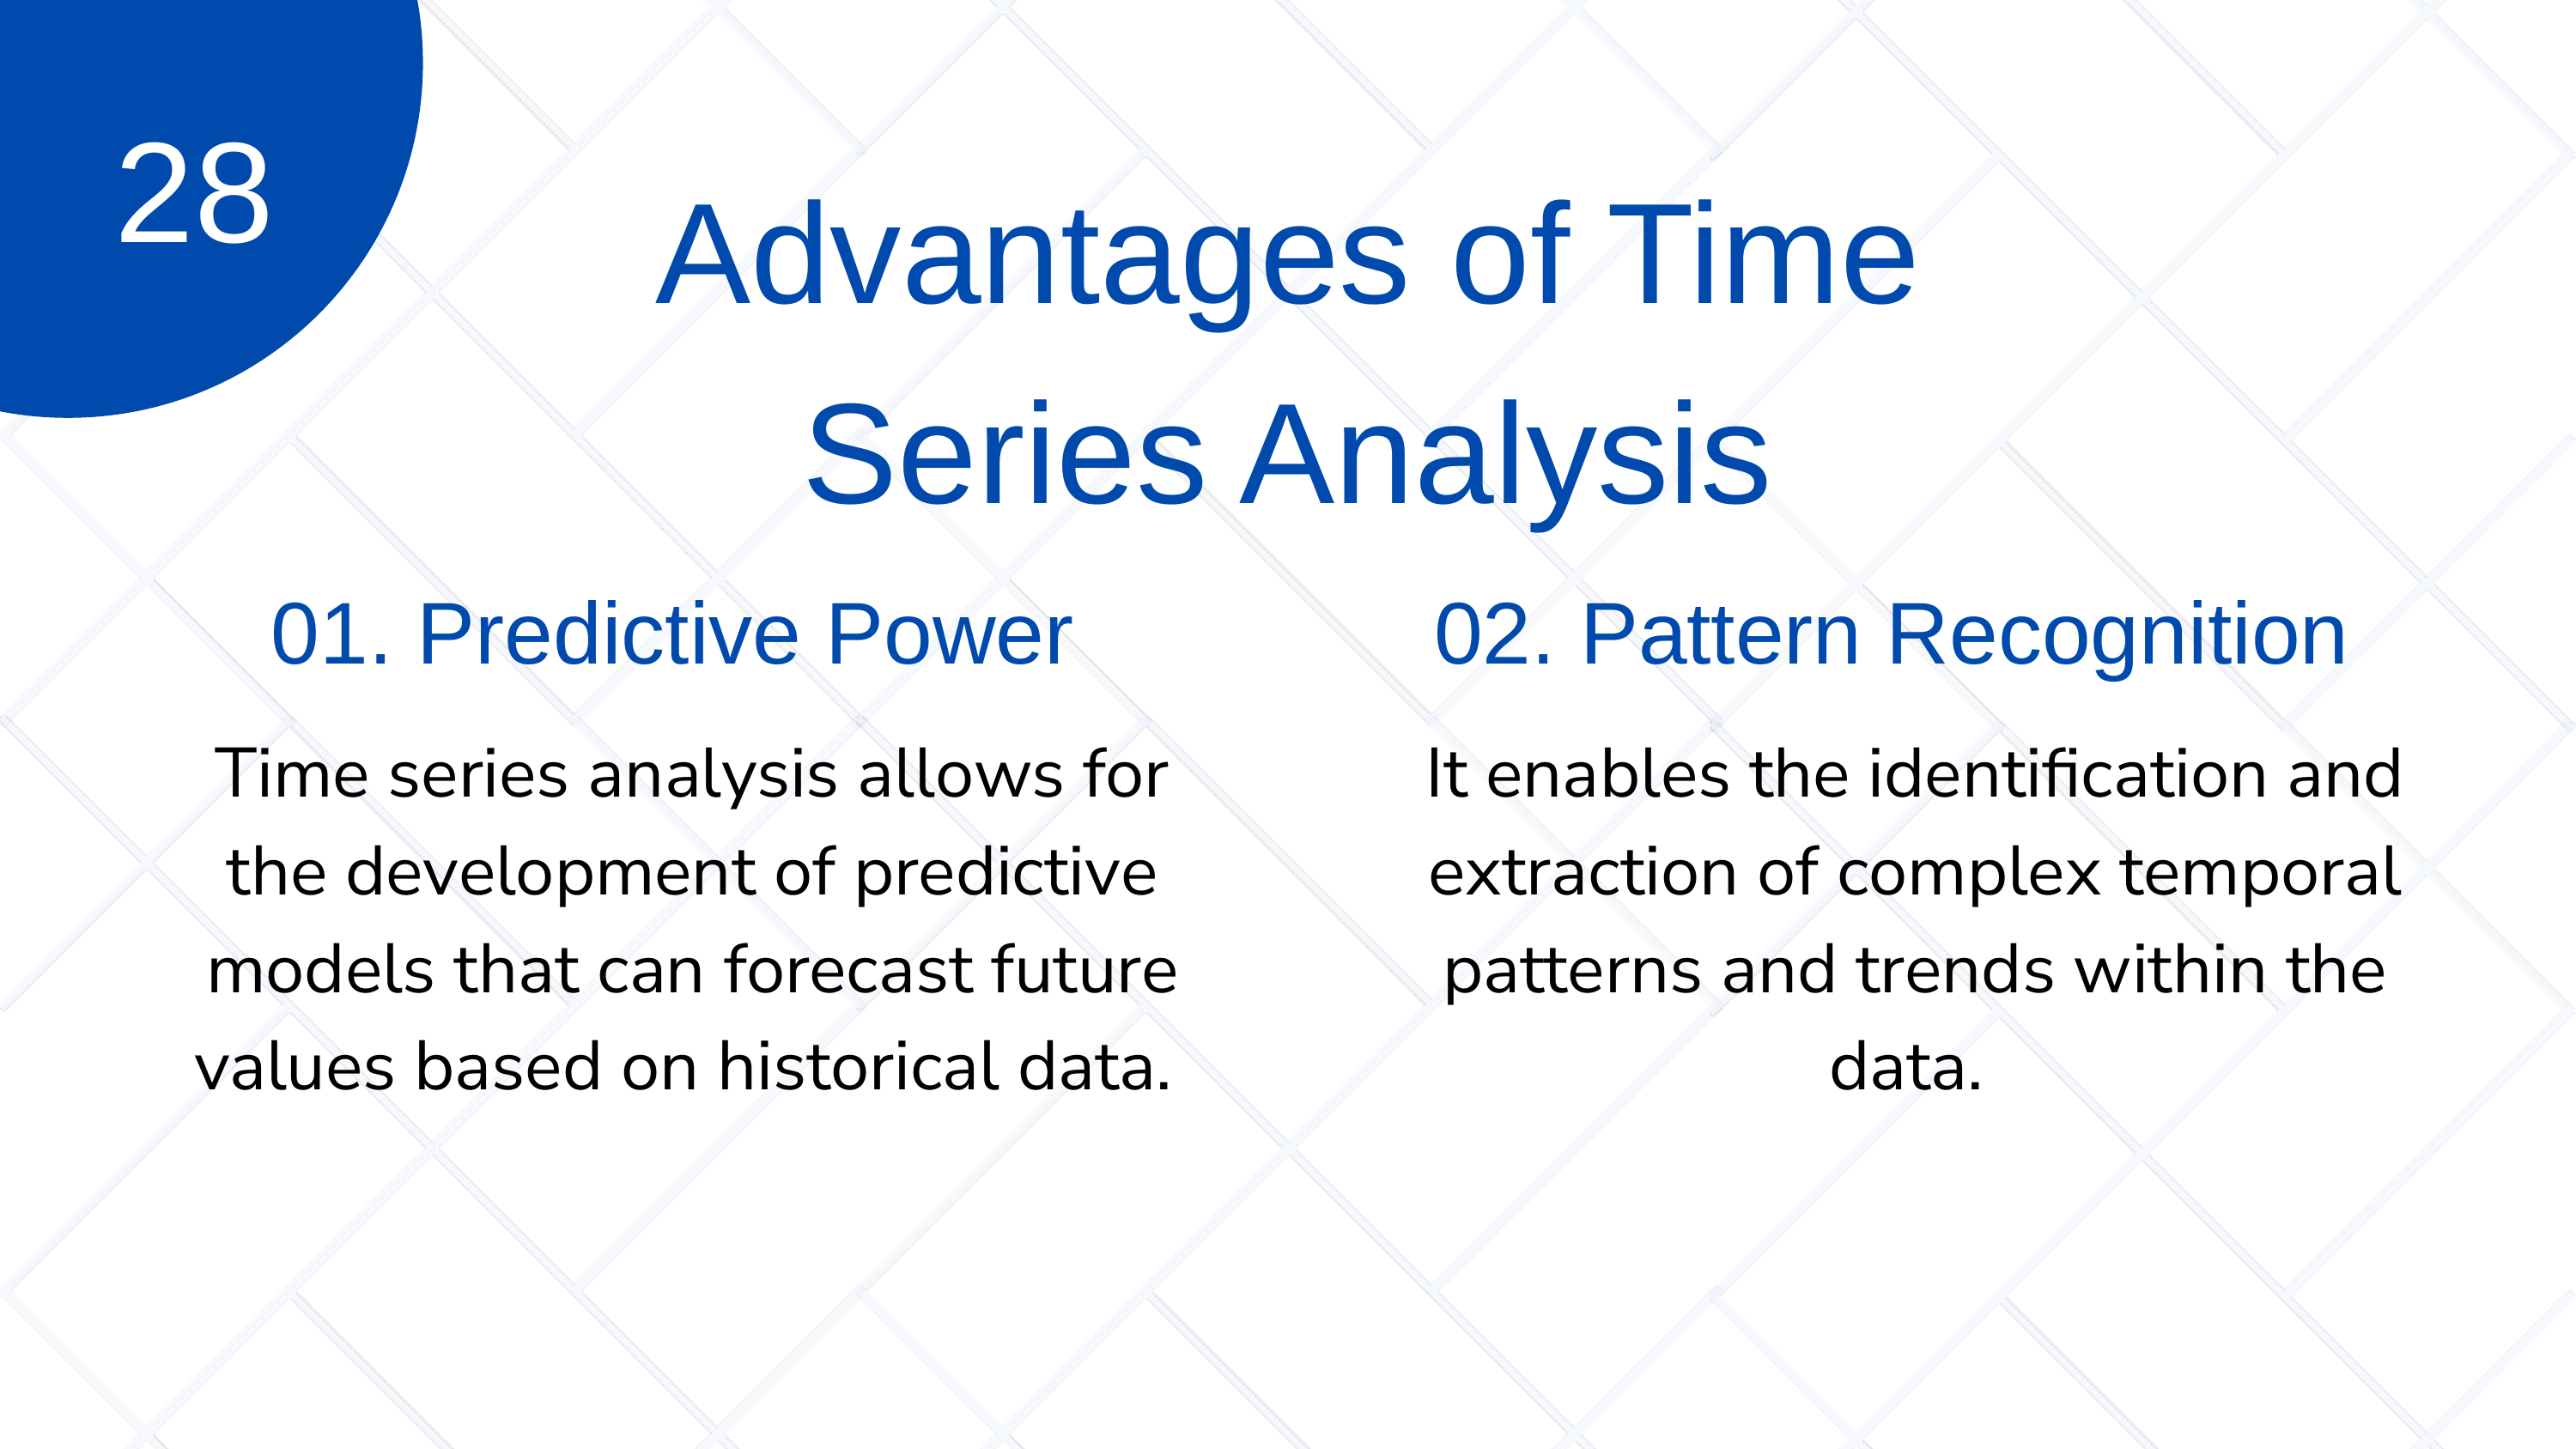

28
Advantages of Time Series Analysis
01. Predictive Power
02. Pattern Recognition
Time series analysis allows for the development of predictive models that can forecast future values based on historical data.
It enables the identification and extraction of complex temporal patterns and trends within the data.